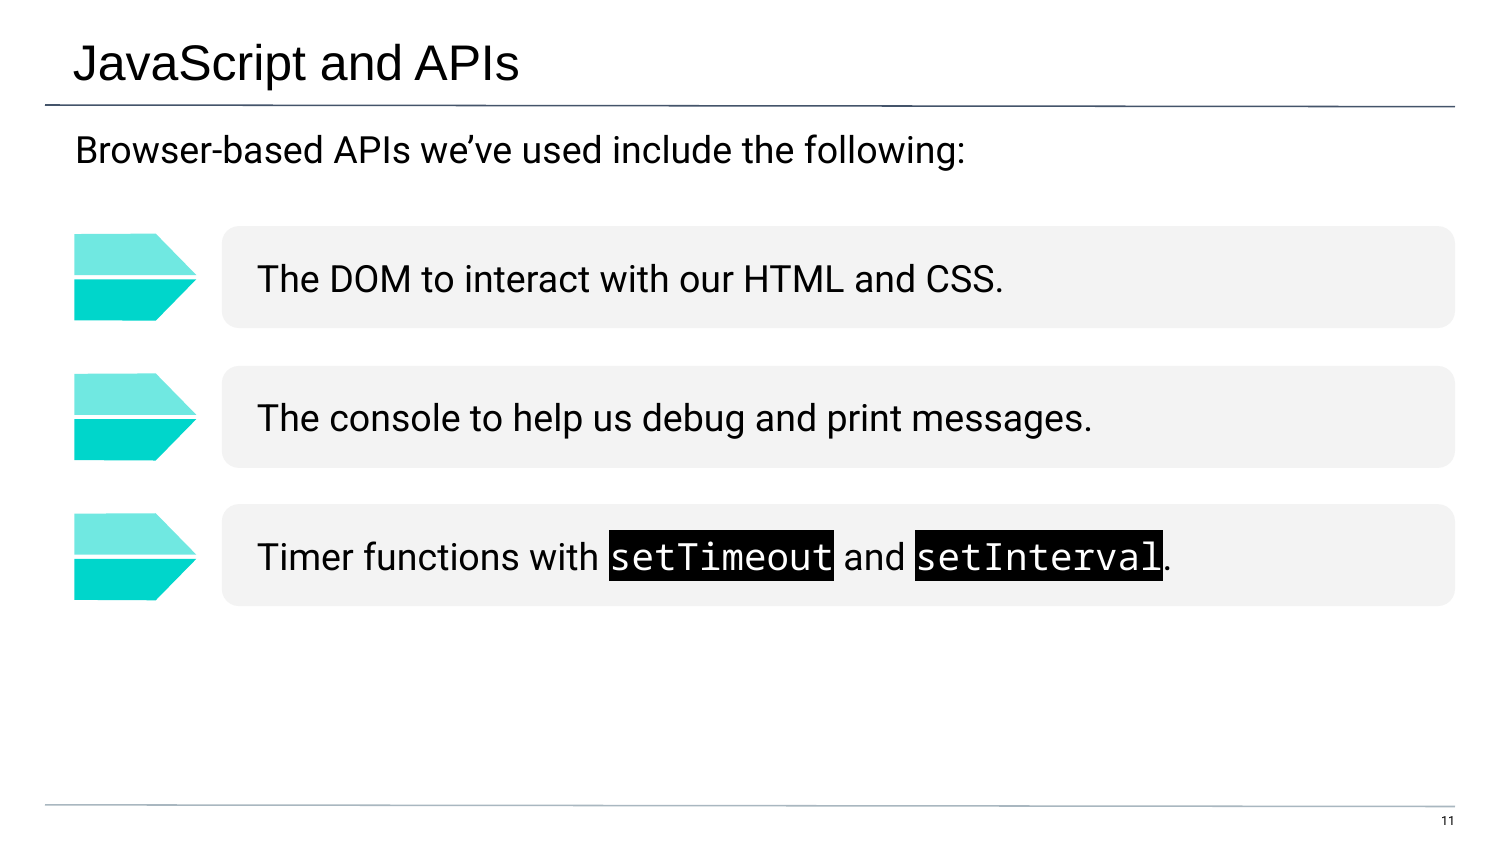

# JavaScript and APIs
Browser-based APIs we’ve used include the following:
The DOM to interact with our HTML and CSS.

The console to help us debug and print messages.

Timer functions with setTimeout and setInterval.